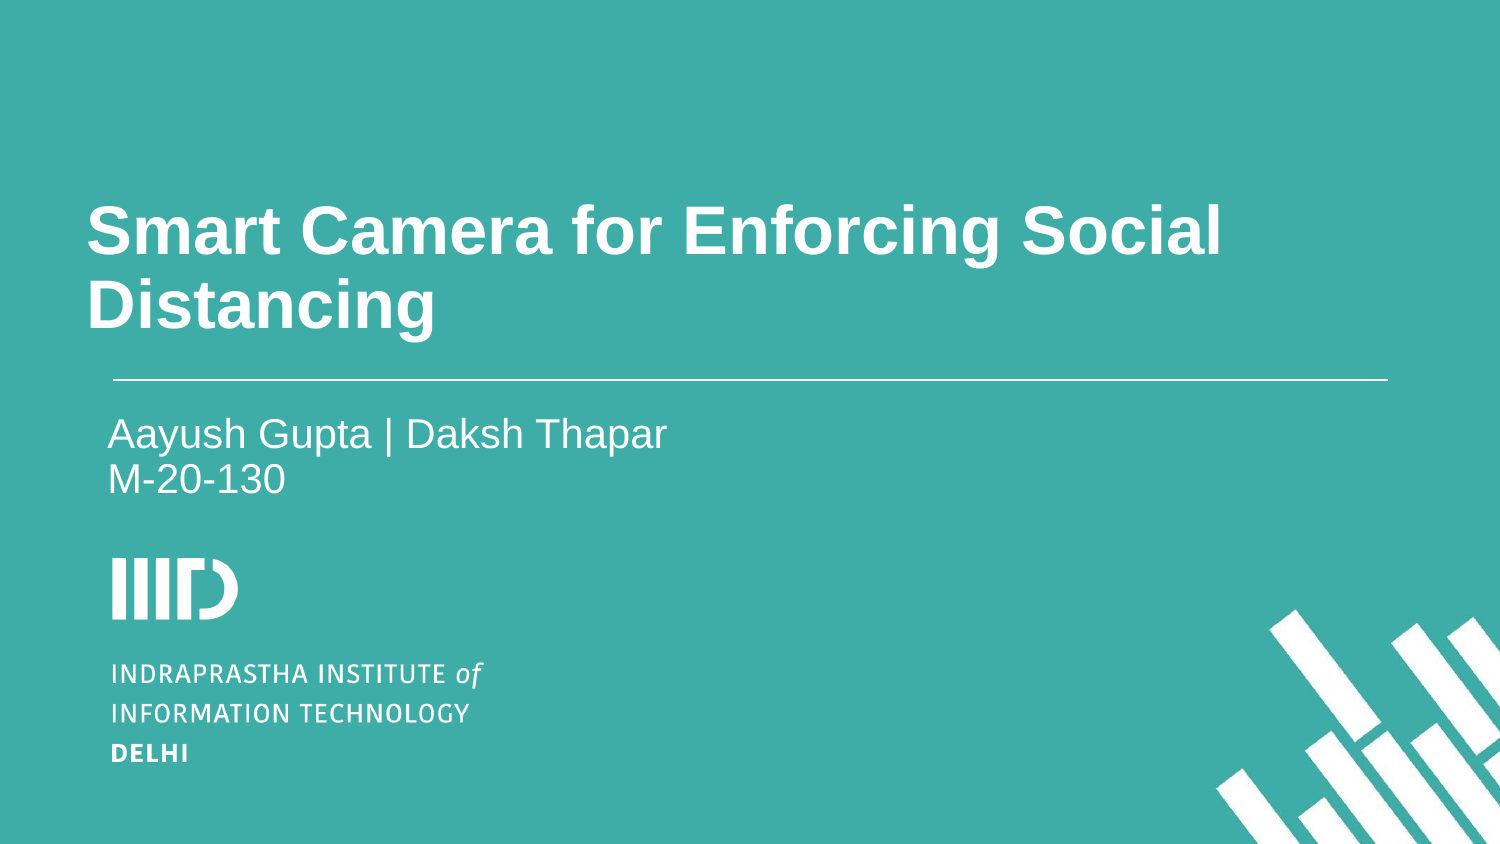

Smart Camera for Enforcing Social Distancing
Aayush Gupta | Daksh Thapar
M-20-130